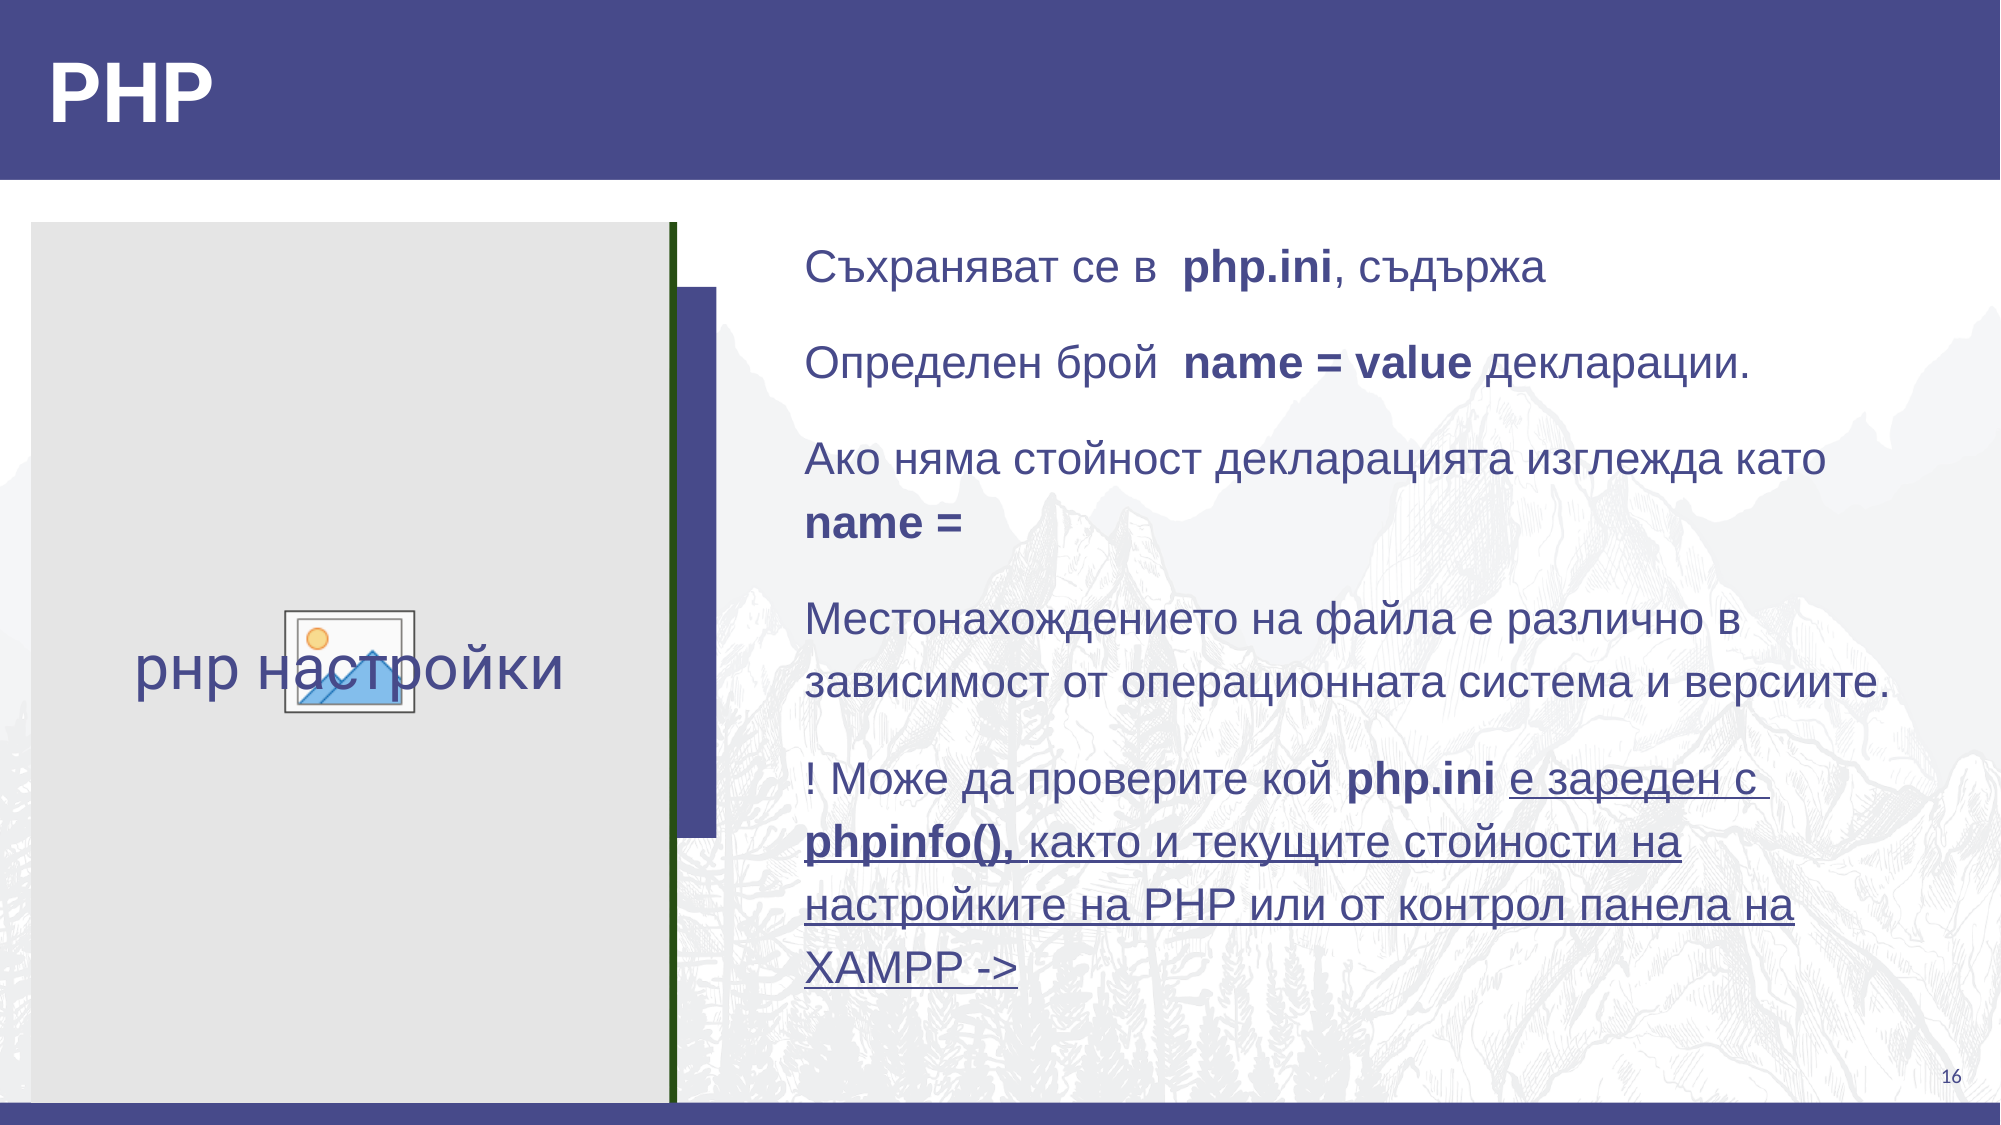

# PHP
Съхраняват се в  php.ini, съдържа
Определен брой  name = value декларации.
Ако няма стойност декларацията изглежда като  name =
Местонахождението на файла е различно в зависимост от операционната система и версиите.
! Може да проверите кой php.ini е зареден с  phpinfo(), както и текущите стойности на настройките на PHP или от контрол панела на XAMPP ->

рнр настройки
16